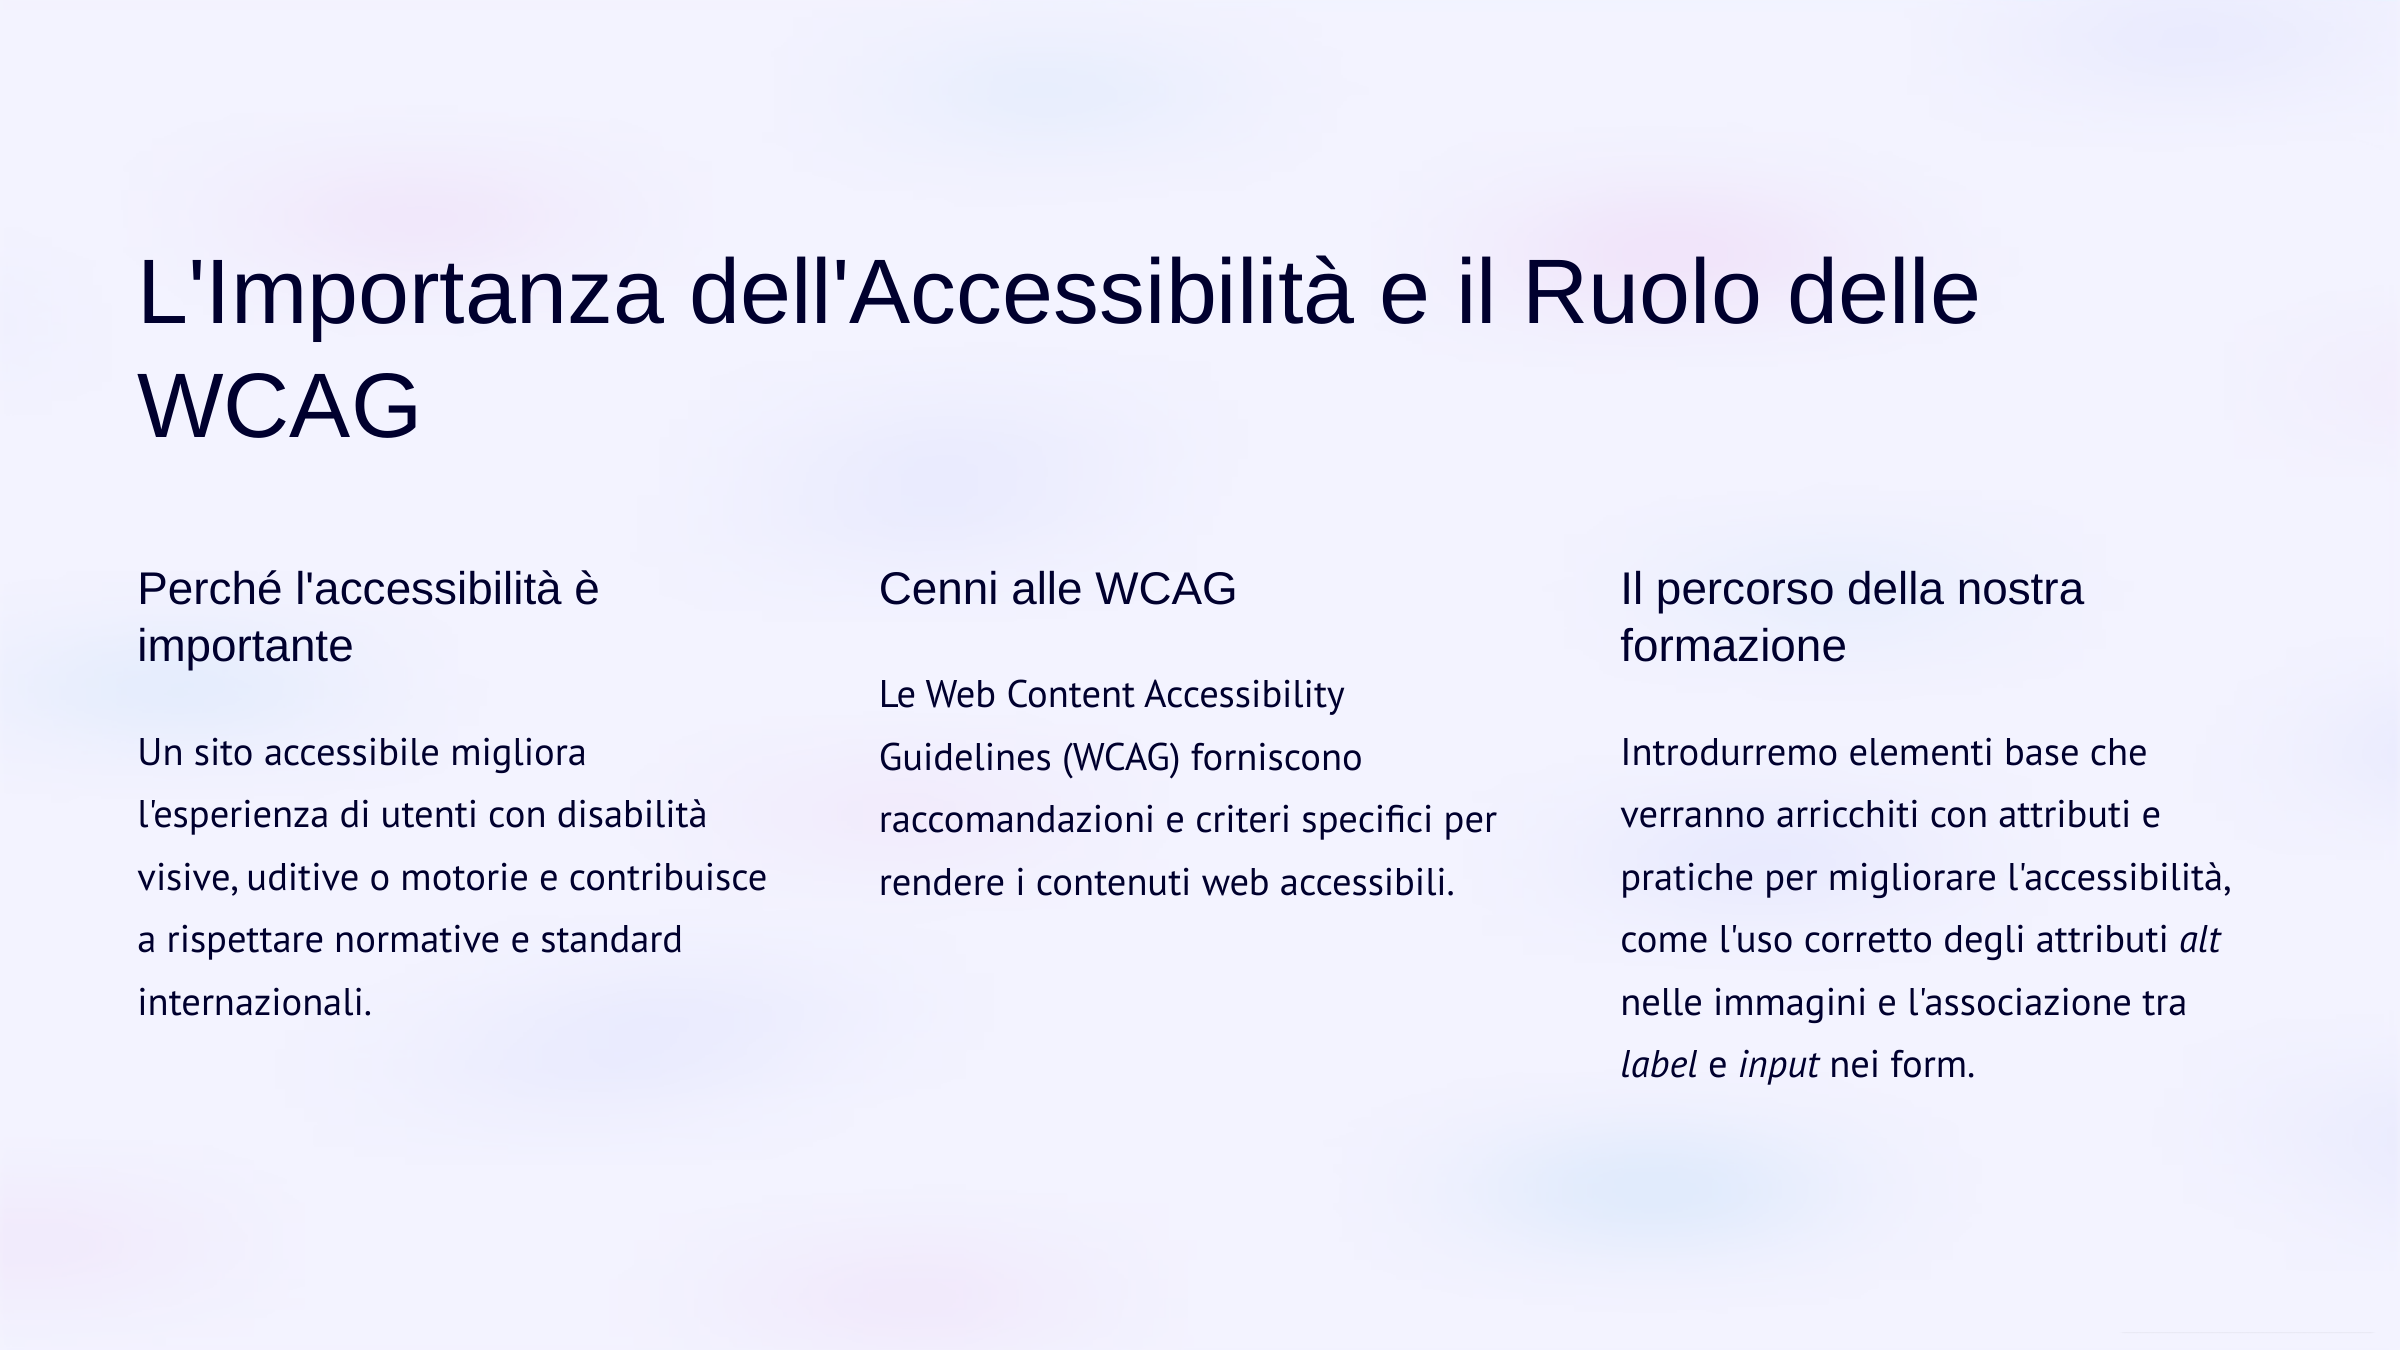

L'Importanza dell'Accessibilità e il Ruolo delle WCAG
Perché l'accessibilità è importante
Cenni alle WCAG
Il percorso della nostra formazione
Le Web Content Accessibility Guidelines (WCAG) forniscono raccomandazioni e criteri specifici per rendere i contenuti web accessibili.
Un sito accessibile migliora l'esperienza di utenti con disabilità visive, uditive o motorie e contribuisce a rispettare normative e standard internazionali.
Introdurremo elementi base che verranno arricchiti con attributi e pratiche per migliorare l'accessibilità, come l'uso corretto degli attributi alt nelle immagini e l'associazione tra label e input nei form.